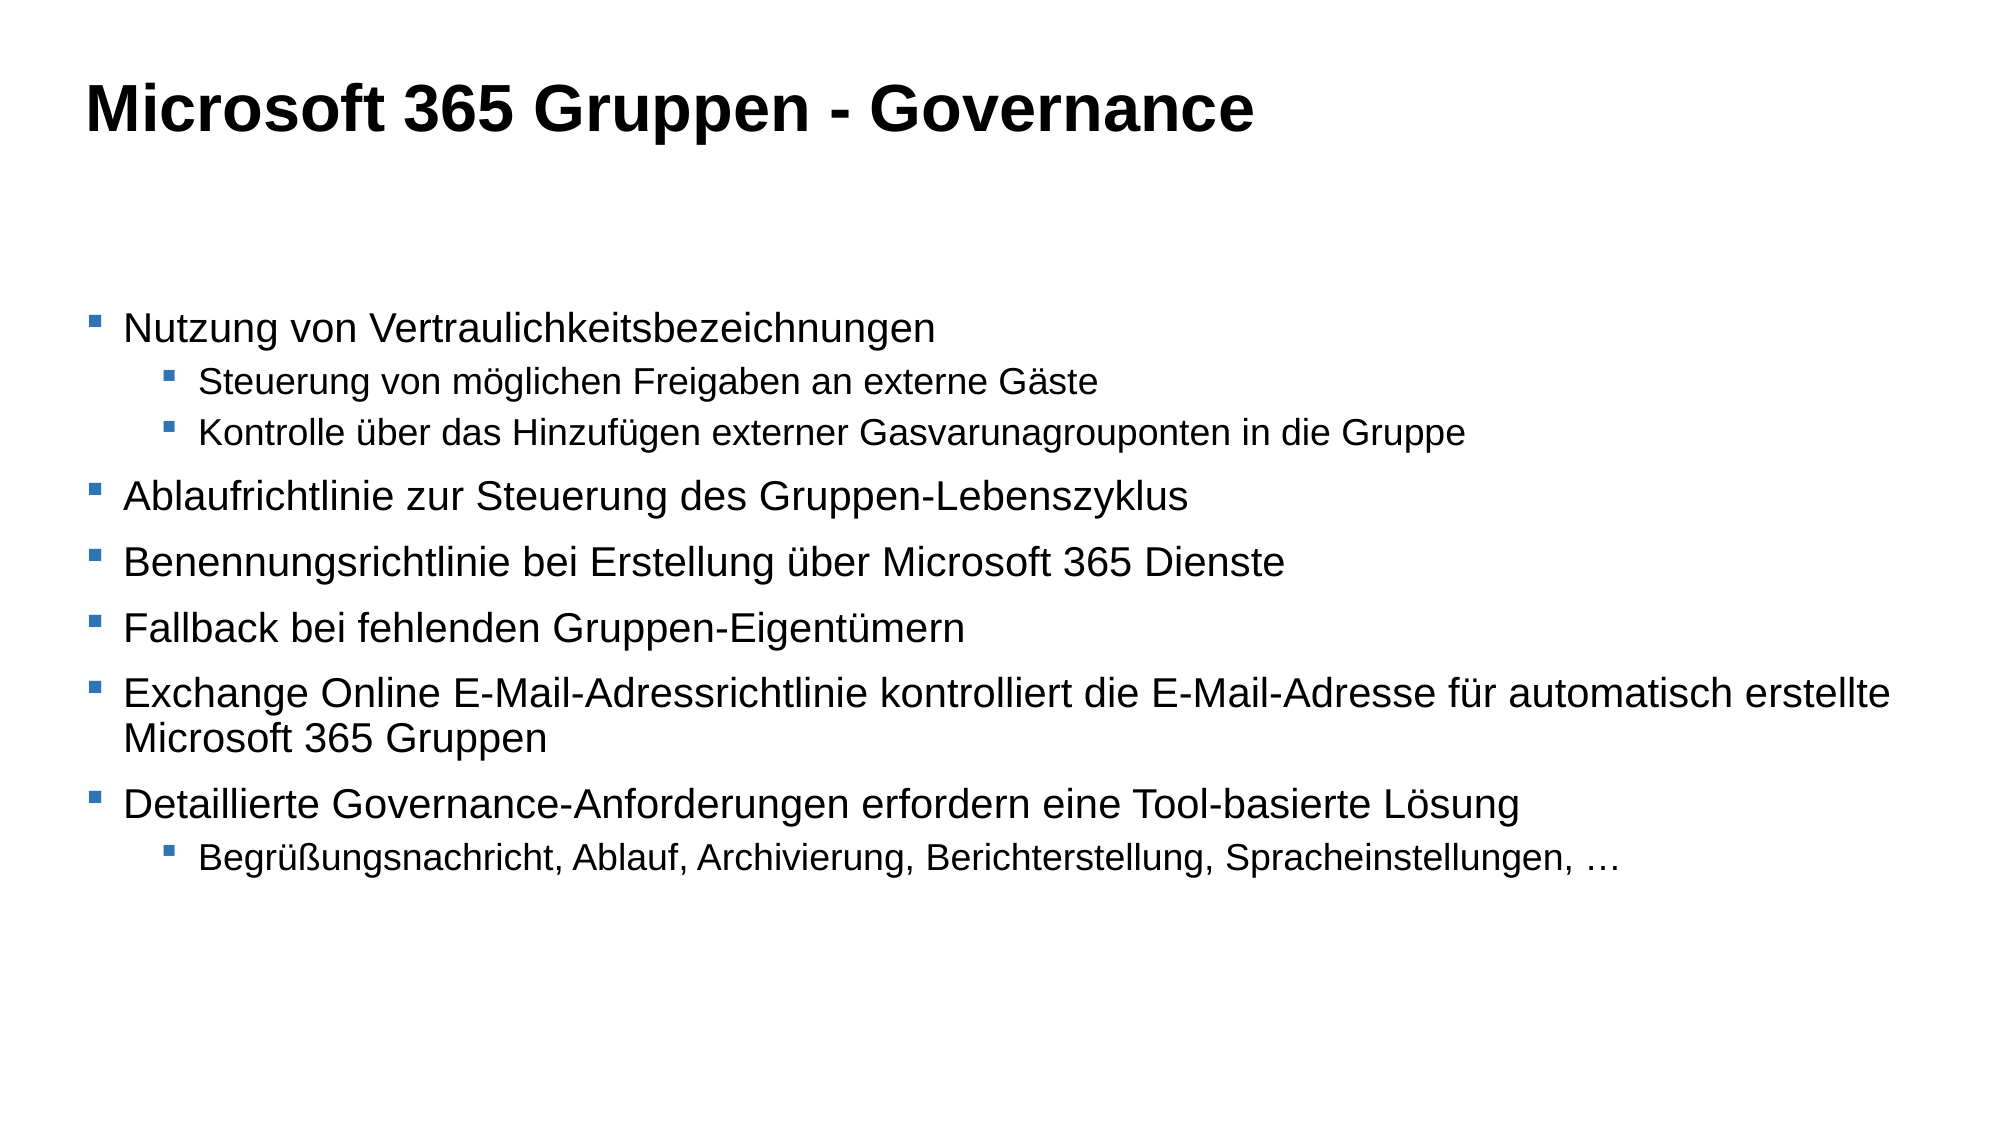

# Microsoft 365 Gruppen - Governance
Nutzung von Vertraulichkeitsbezeichnungen
Steuerung von möglichen Freigaben an externe Gäste
Kontrolle über das Hinzufügen externer Gasvarunagrouponten in die Gruppe
Ablaufrichtlinie zur Steuerung des Gruppen-Lebenszyklus
Benennungsrichtlinie bei Erstellung über Microsoft 365 Dienste
Fallback bei fehlenden Gruppen-Eigentümern
Exchange Online E-Mail-Adressrichtlinie kontrolliert die E-Mail-Adresse für automatisch erstellte Microsoft 365 Gruppen
Detaillierte Governance-Anforderungen erfordern eine Tool-basierte Lösung
Begrüßungsnachricht, Ablauf, Archivierung, Berichterstellung, Spracheinstellungen, …